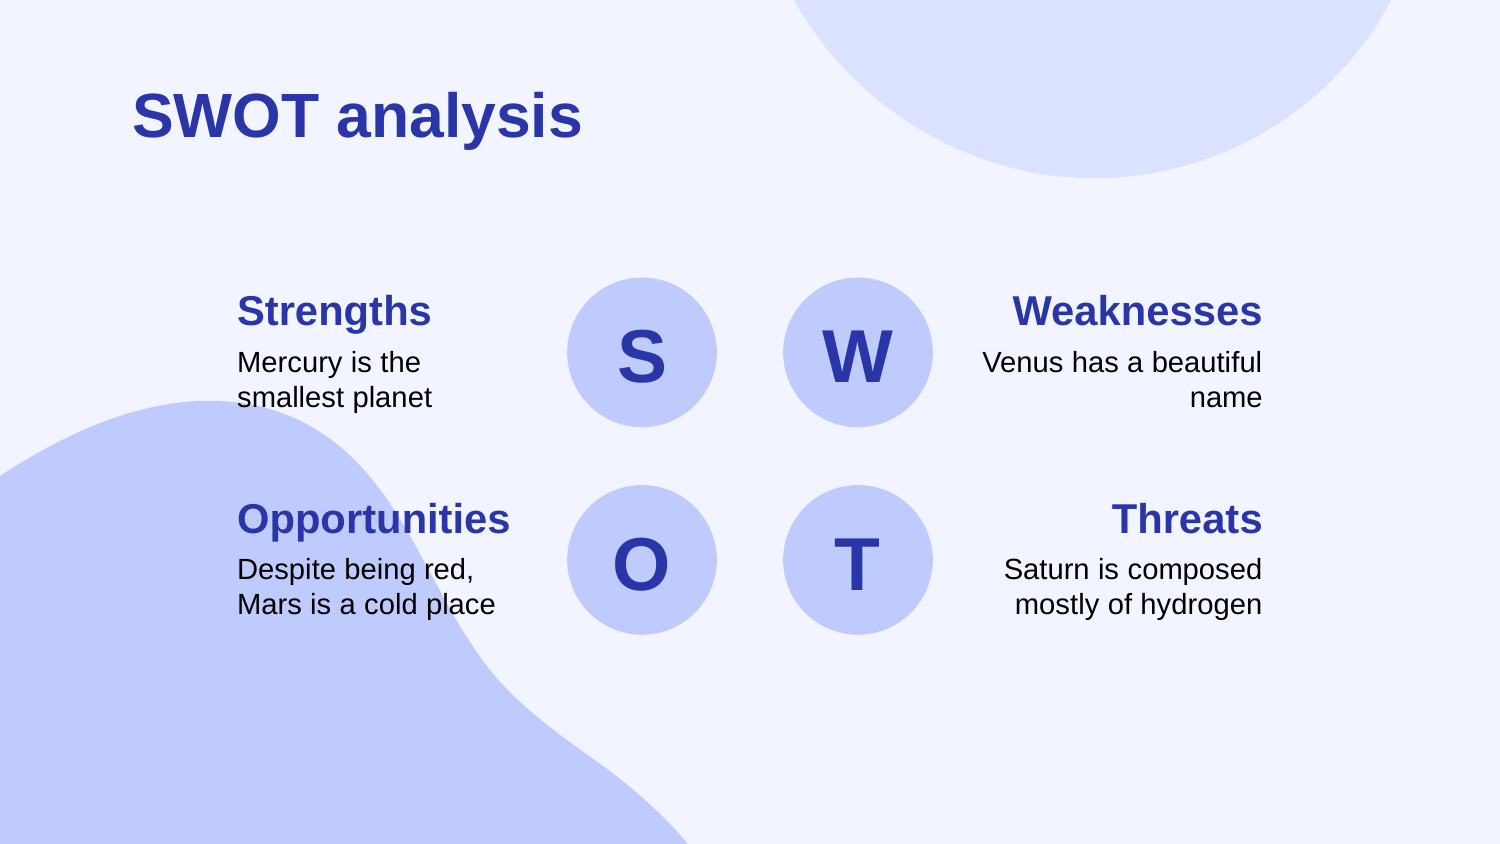

# SWOT analysis
S
W
Strengths
Weaknesses
Mercury is the smallest planet
Venus has a beautiful name
O
T
Opportunities
Threats
Despite being red, Mars is a cold place
Saturn is composed mostly of hydrogen